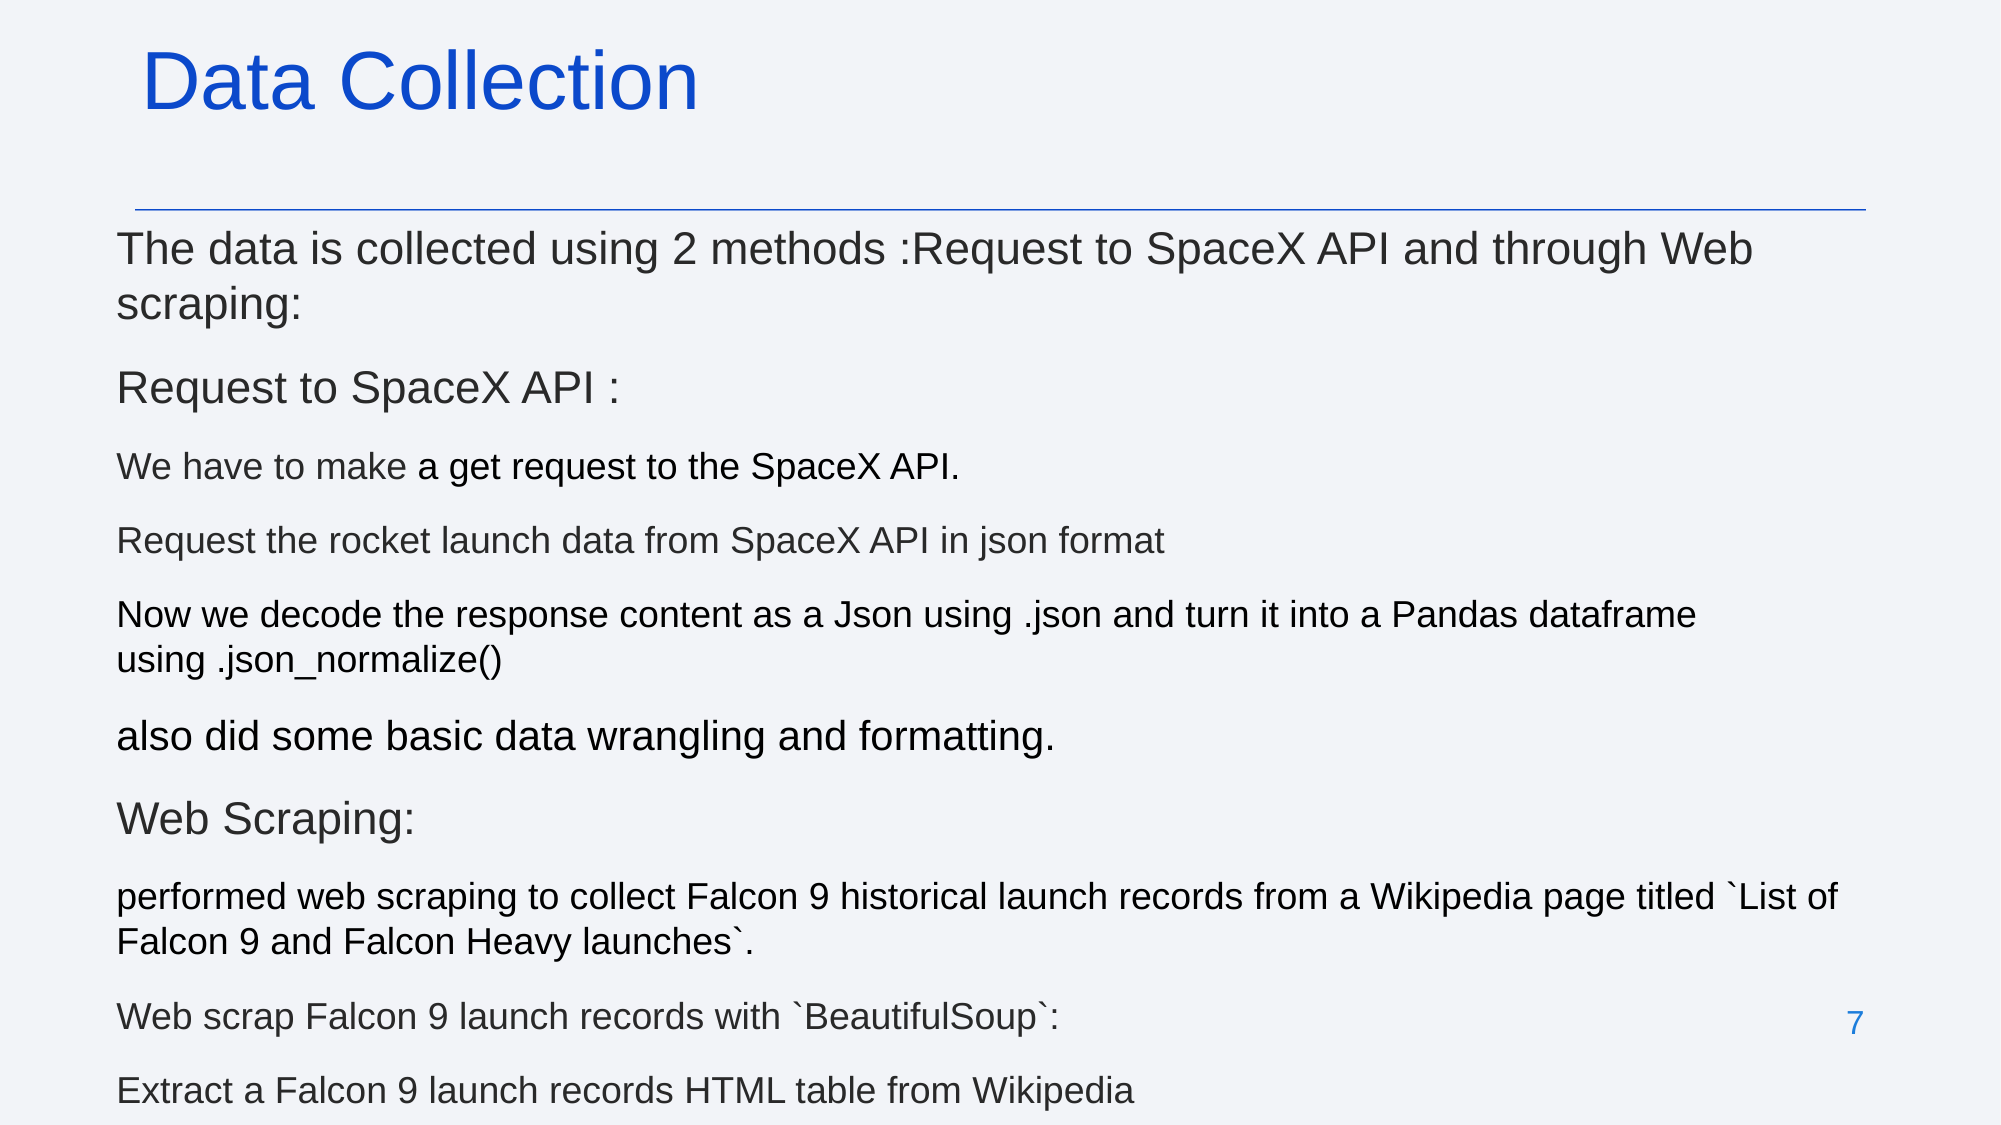

Data Collection
The data is collected using 2 methods :Request to SpaceX API and through Web scraping:
Request to SpaceX API :
We have to make a get request to the SpaceX API.
Request the rocket launch data from SpaceX API in json format
Now we decode the response content as a Json using .json and turn it into a Pandas dataframe using .json_normalize()
also did some basic data wrangling and formatting.
Web Scraping:
performed web scraping to collect Falcon 9 historical launch records from a Wikipedia page titled `List of Falcon 9 and Falcon Heavy launches`.
Web scrap Falcon 9 launch records with `BeautifulSoup`:
Extract a Falcon 9 launch records HTML table from Wikipedia
Parse the table and convert it into a Pandas data frame

7